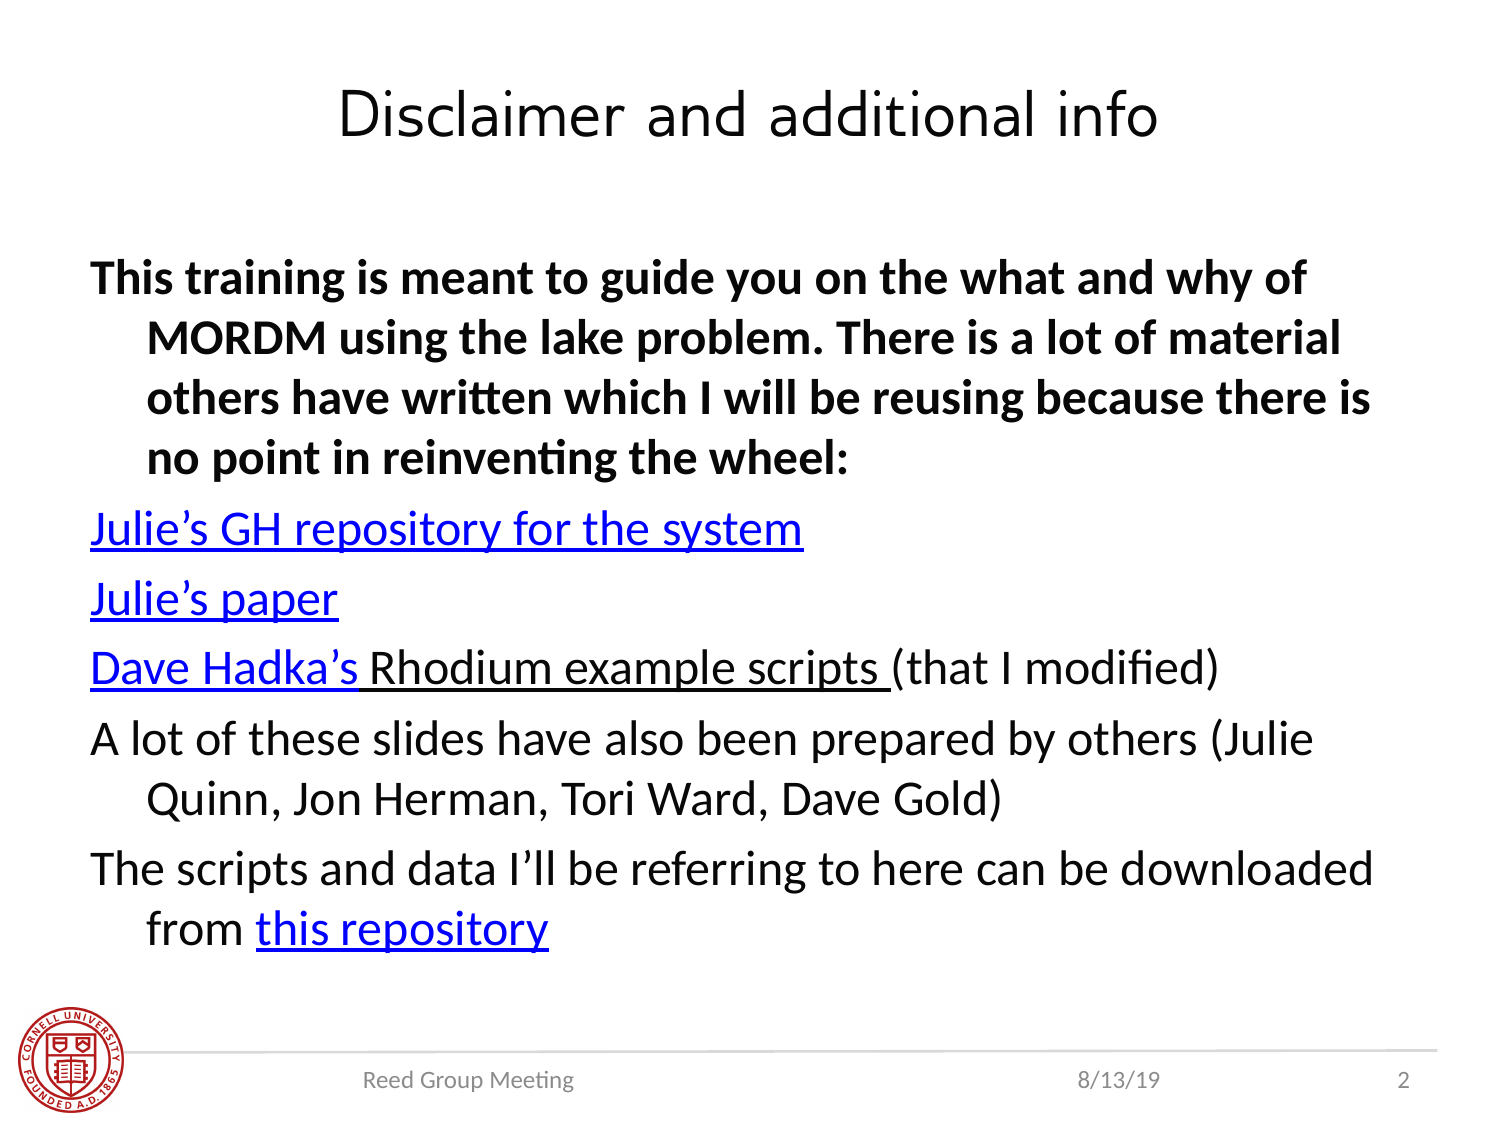

# Disclaimer and additional info
This training is meant to guide you on the what and why of MORDM using the lake problem. There is a lot of material others have written which I will be reusing because there is no point in reinventing the wheel:
Julie’s GH repository for the system
Julie’s paper
Dave Hadka’s Rhodium example scripts (that I modified)
A lot of these slides have also been prepared by others (Julie Quinn, Jon Herman, Tori Ward, Dave Gold)
The scripts and data I’ll be referring to here can be downloaded from this repository
Reed Group Meeting
8/13/19
2